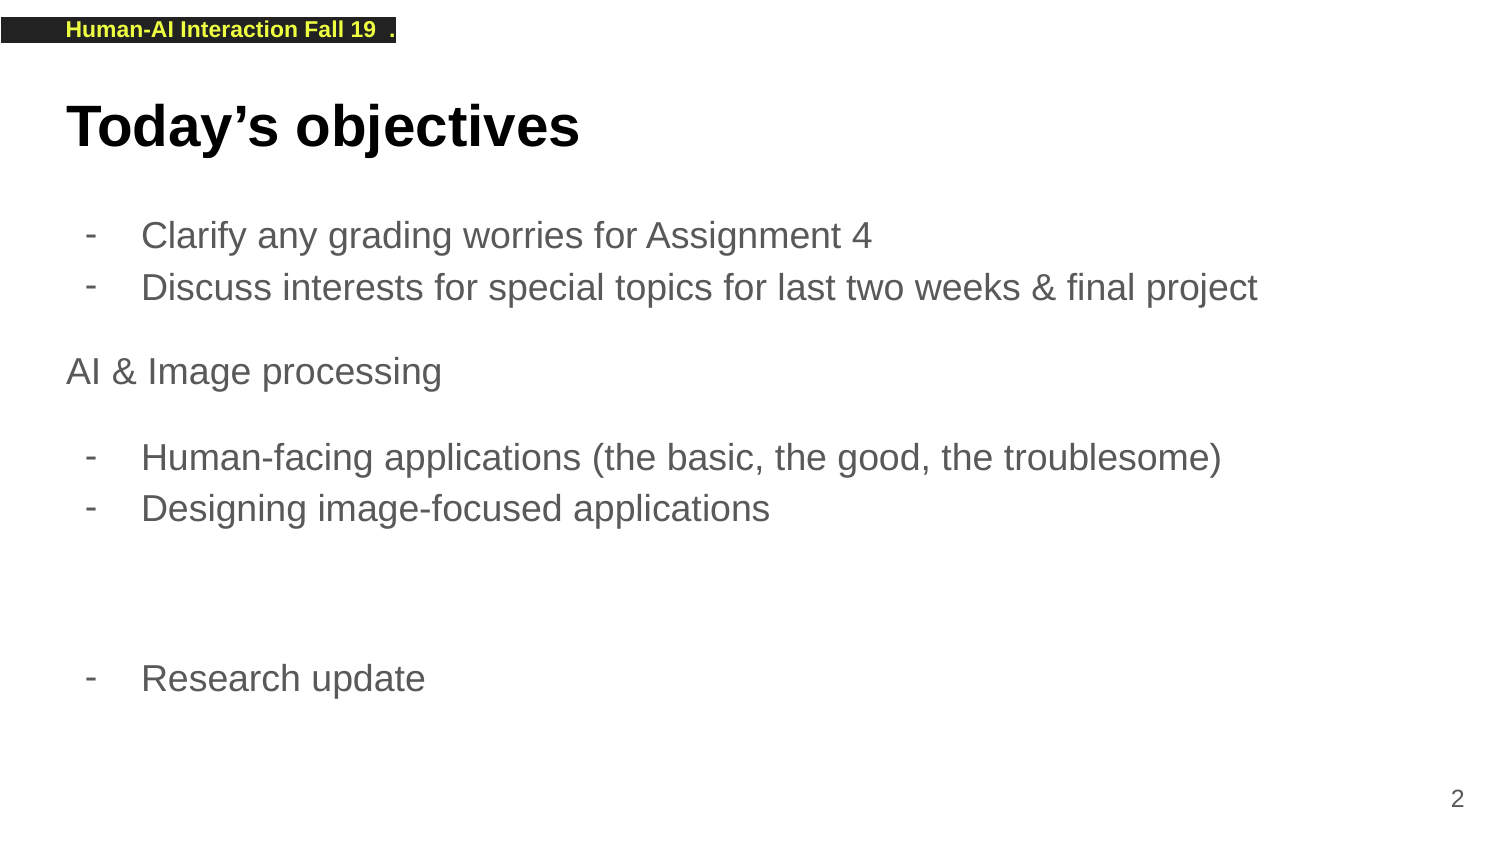

# Today’s objectives
Clarify any grading worries for Assignment 4
Discuss interests for special topics for last two weeks & final project
AI & Image processing
Human-facing applications (the basic, the good, the troublesome)
Designing image-focused applications

Research update
2